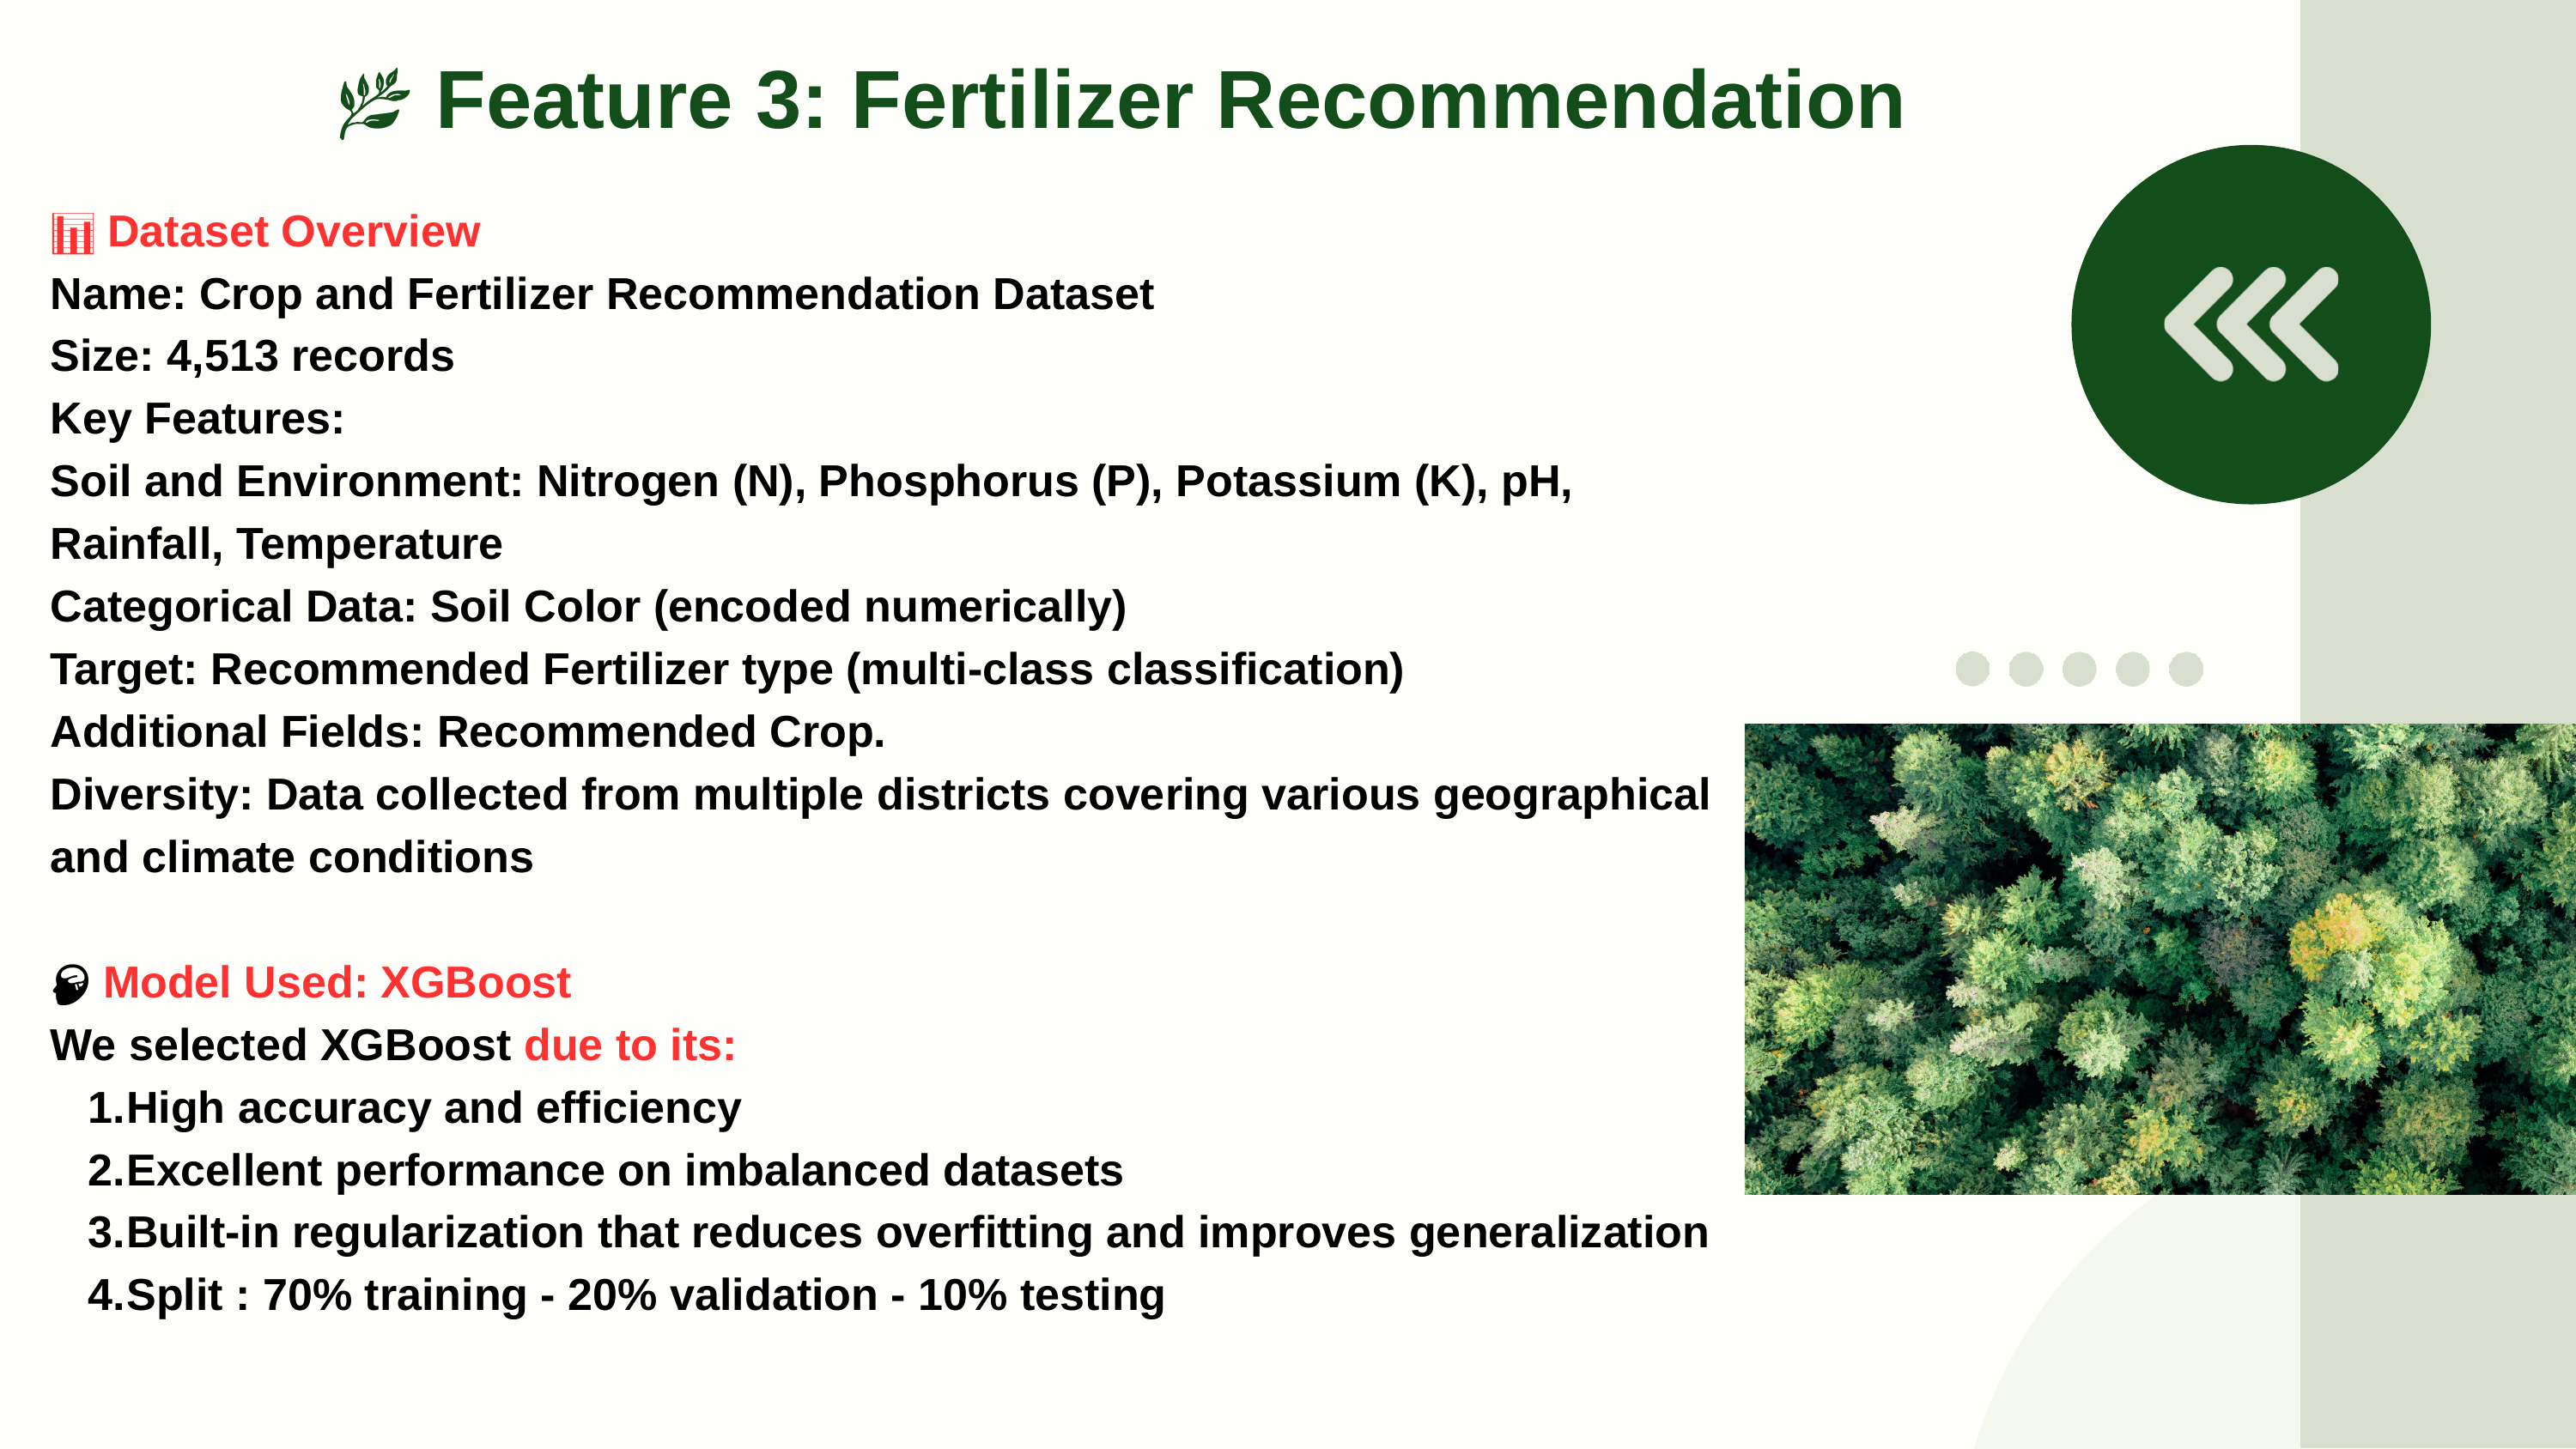

🌿 Feature 3: Fertilizer Recommendation

📊 Dataset Overview
Name: Crop and Fertilizer Recommendation Dataset
Size: 4,513 records
Key Features:
Soil and Environment: Nitrogen (N), Phosphorus (P), Potassium (K), pH, Rainfall, Temperature
Categorical Data: Soil Color (encoded numerically)
Target: Recommended Fertilizer type (multi-class classification)
Additional Fields: Recommended Crop.
Diversity: Data collected from multiple districts covering various geographical and climate conditions

🧠 Model Used: XGBoost
We selected XGBoost due to its:
High accuracy and efficiency
Excellent performance on imbalanced datasets
Built-in regularization that reduces overfitting and improves generalization
Split : 70% training - 20% validation - 10% testing